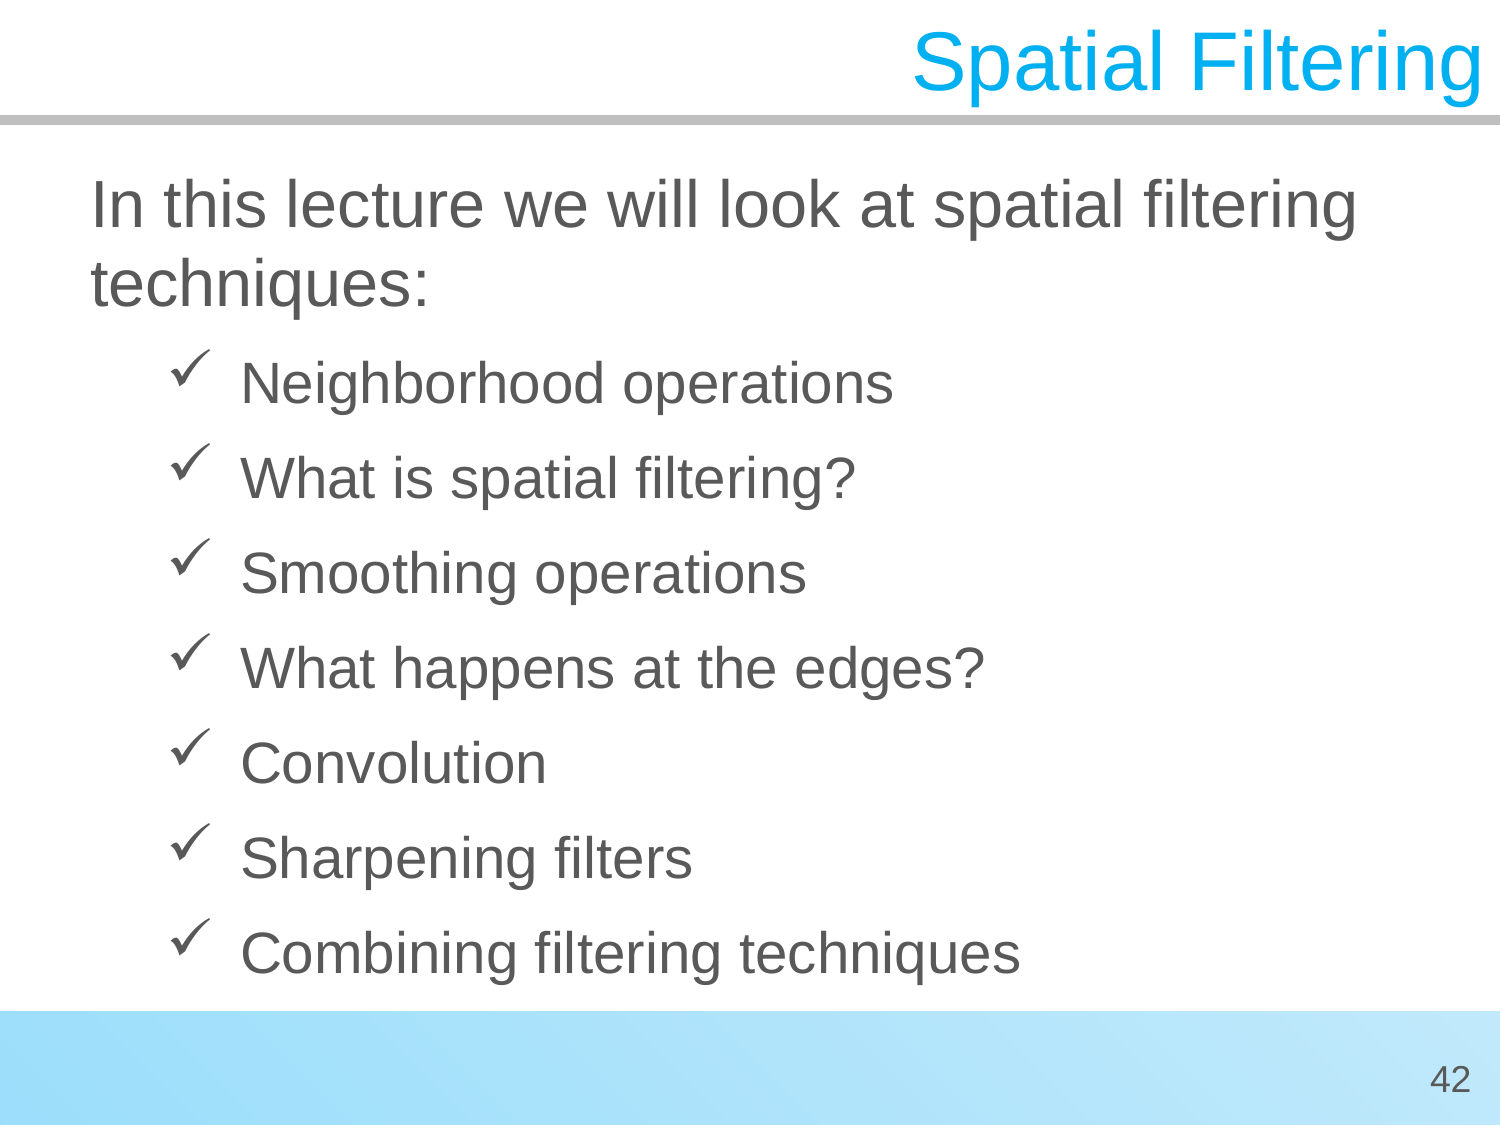

Spatial Filtering

In this lecture we will look at spatial filtering techniques:
Neighborhood operations
What is spatial filtering?
Smoothing operations
What happens at the edges?
Convolution
Sharpening filters
Combining filtering techniques